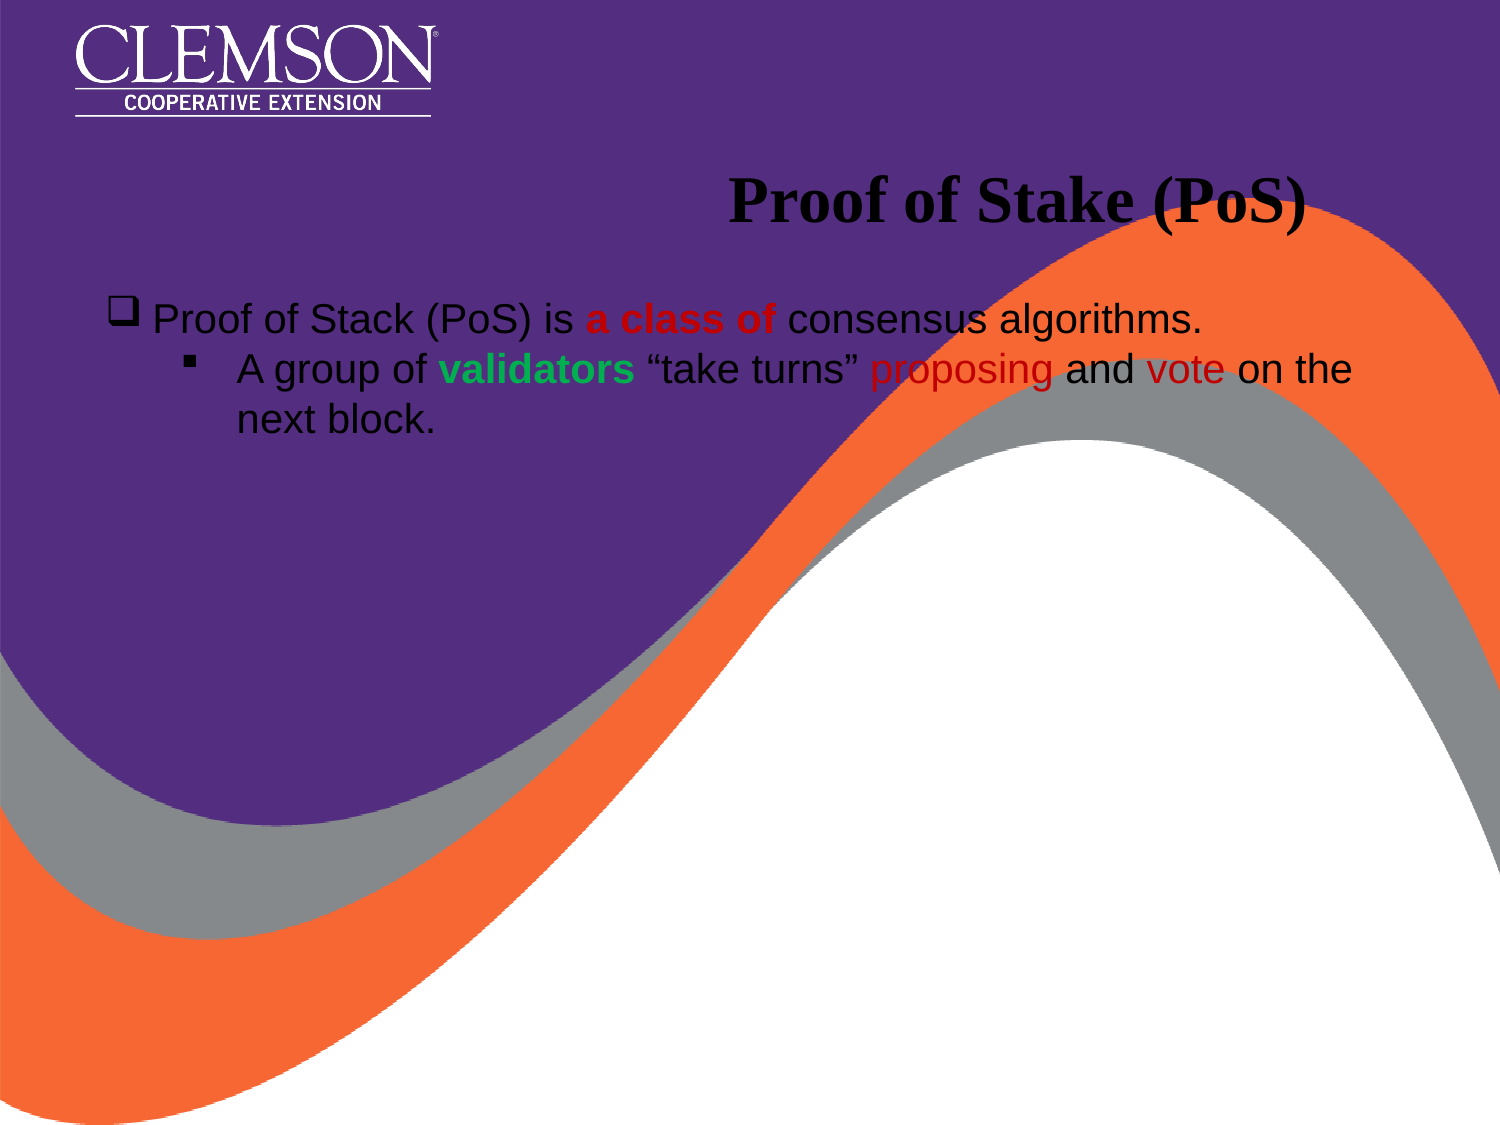

# Proof of Stake (PoS)
Proof of Stack (PoS) is a class of consensus algorithms.
A group of validators “take turns” proposing and vote on the next block.